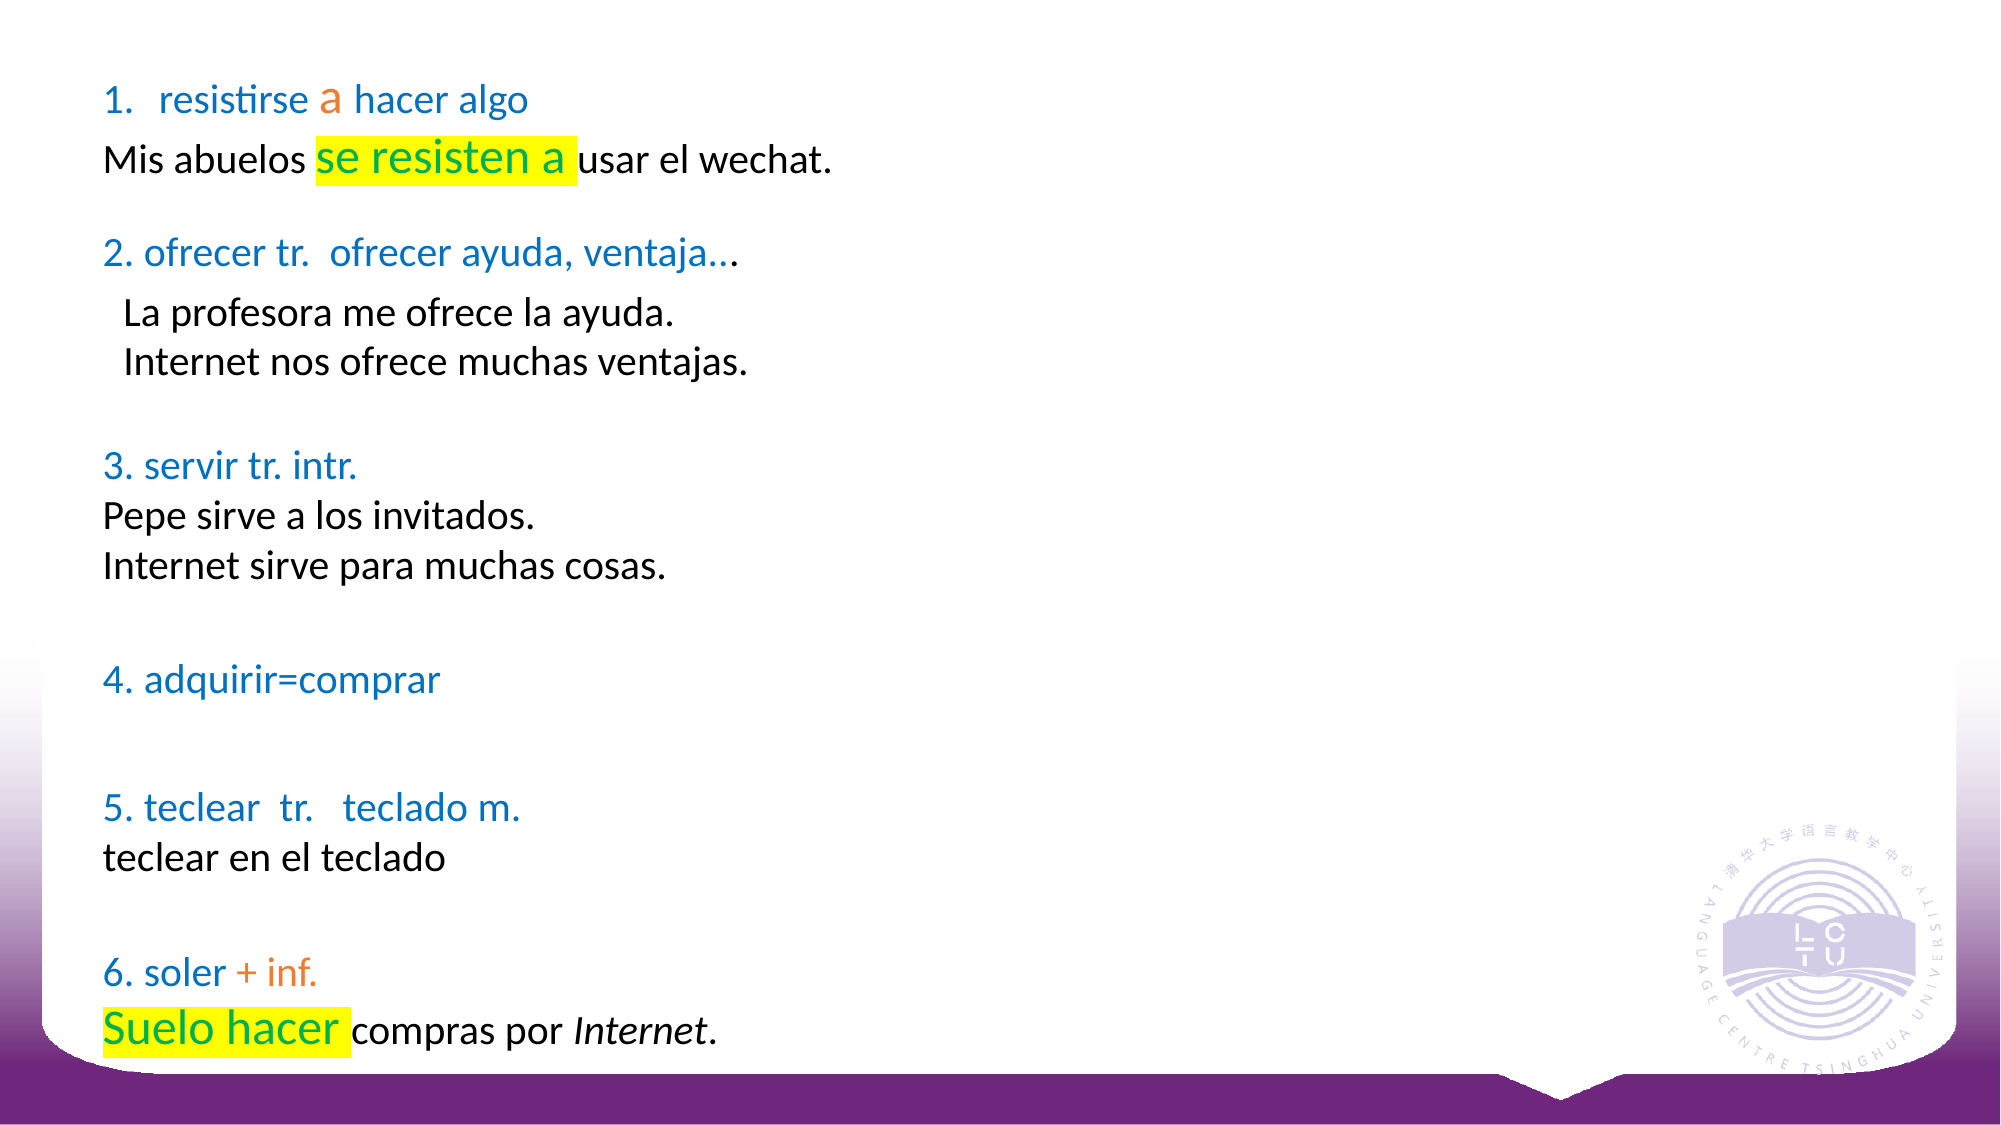

resistirse a hacer algo
Mis abuelos se resisten a usar el wechat.
2. ofrecer tr.  ofrecer ayuda, ventaja...
La profesora me ofrece la ayuda.
Internet nos ofrece muchas ventajas.
3. servir tr. intr.
Pepe sirve a los invitados.
Internet sirve para muchas cosas.
4. adquirir=comprar

5. teclear  tr.   teclado m.
teclear en el teclado
6. soler + inf.
Suelo hacer compras por Internet.